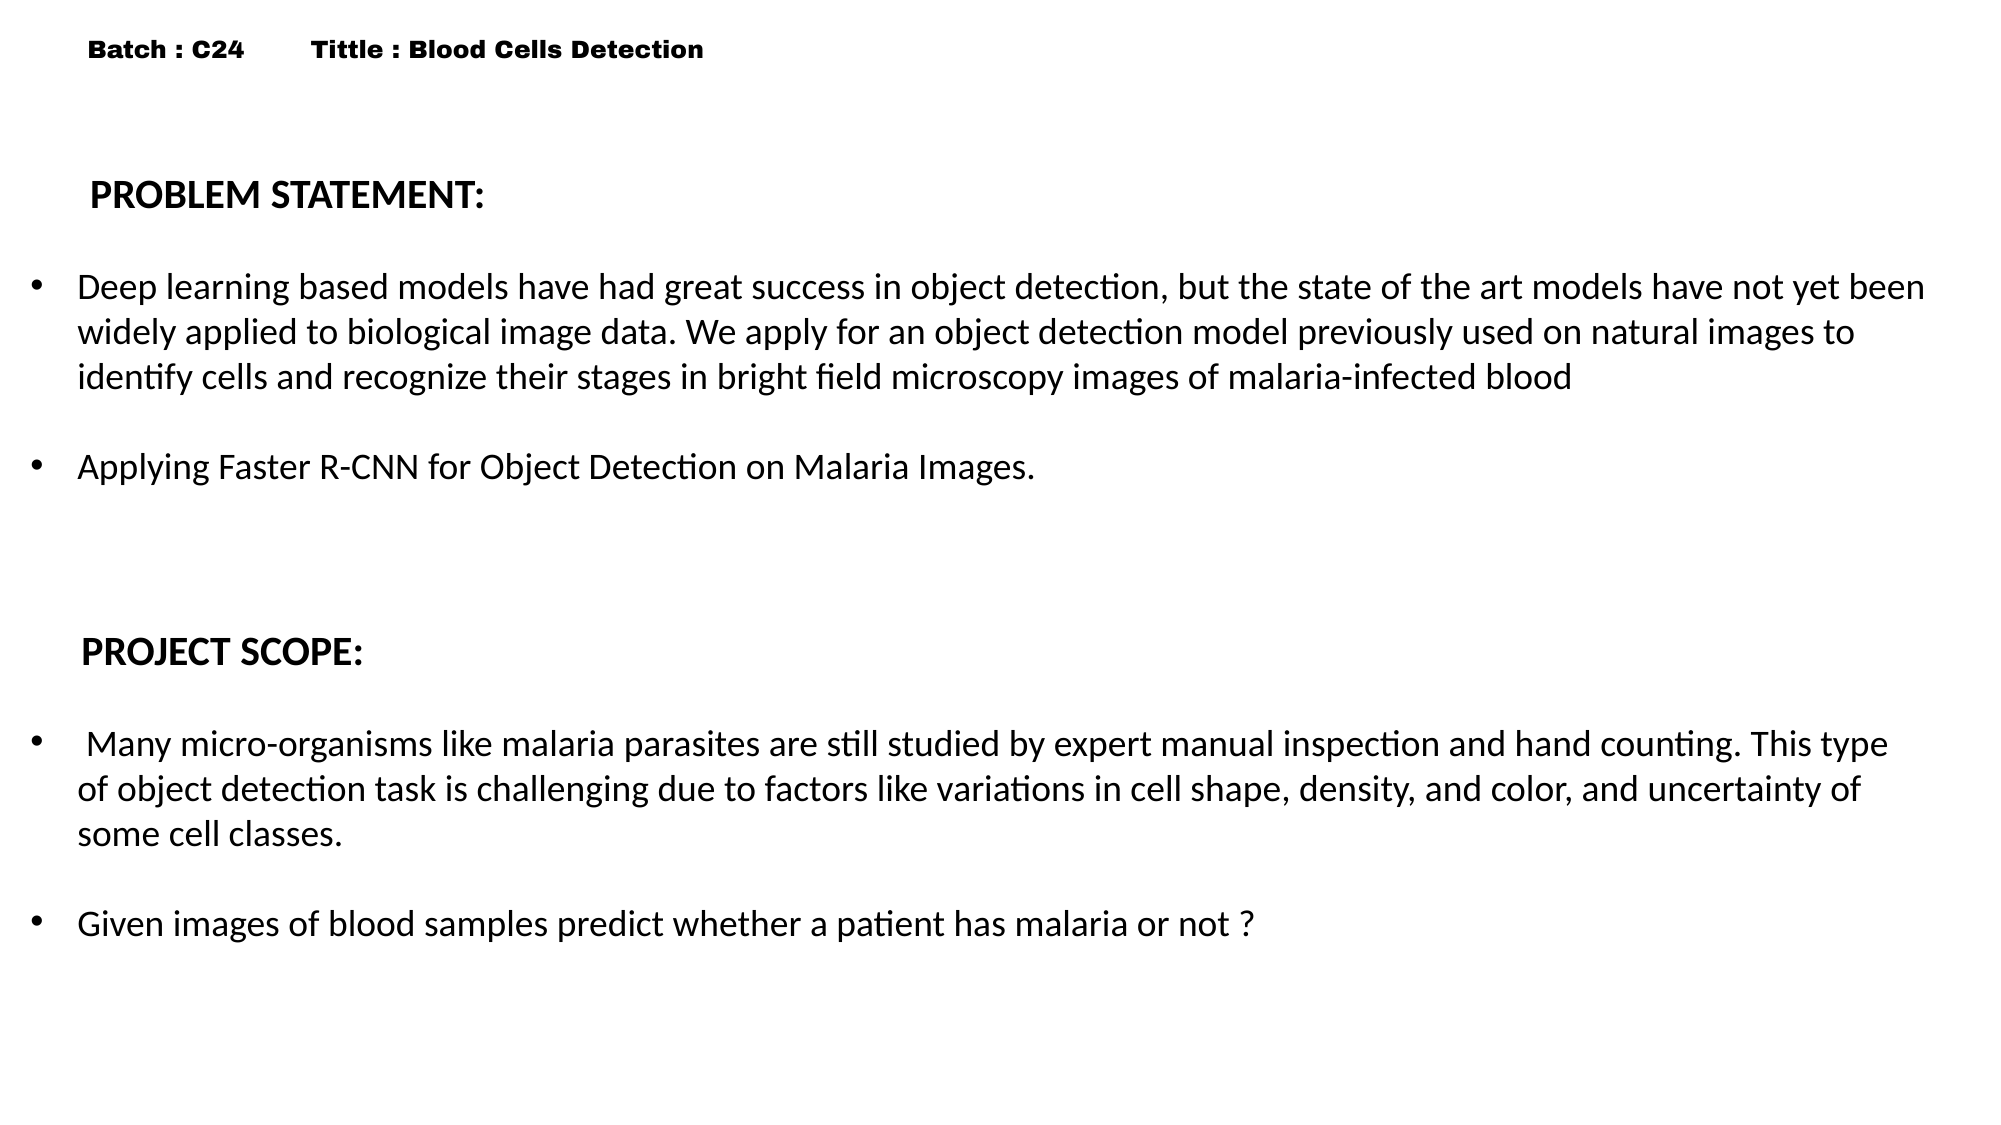

Batch : C24        Tittle : Blood Cells Detection
       PROBLEM STATEMENT:

Deep learning based models have had great success in object detection, but the state of the art models have not yet been widely applied to biological image data. We apply for an object detection model previously used on natural images to identify cells and recognize their stages in bright field microscopy images of malaria-infected blood

Applying Faster R-CNN for Object Detection on Malaria Images.

      PROJECT SCOPE:

 Many micro-organisms like malaria parasites are still studied by expert manual inspection and hand counting. This type of object detection task is challenging due to factors like variations in cell shape, density, and color, and uncertainty of some cell classes.

Given images of blood samples predict whether a patient has malaria or not ?